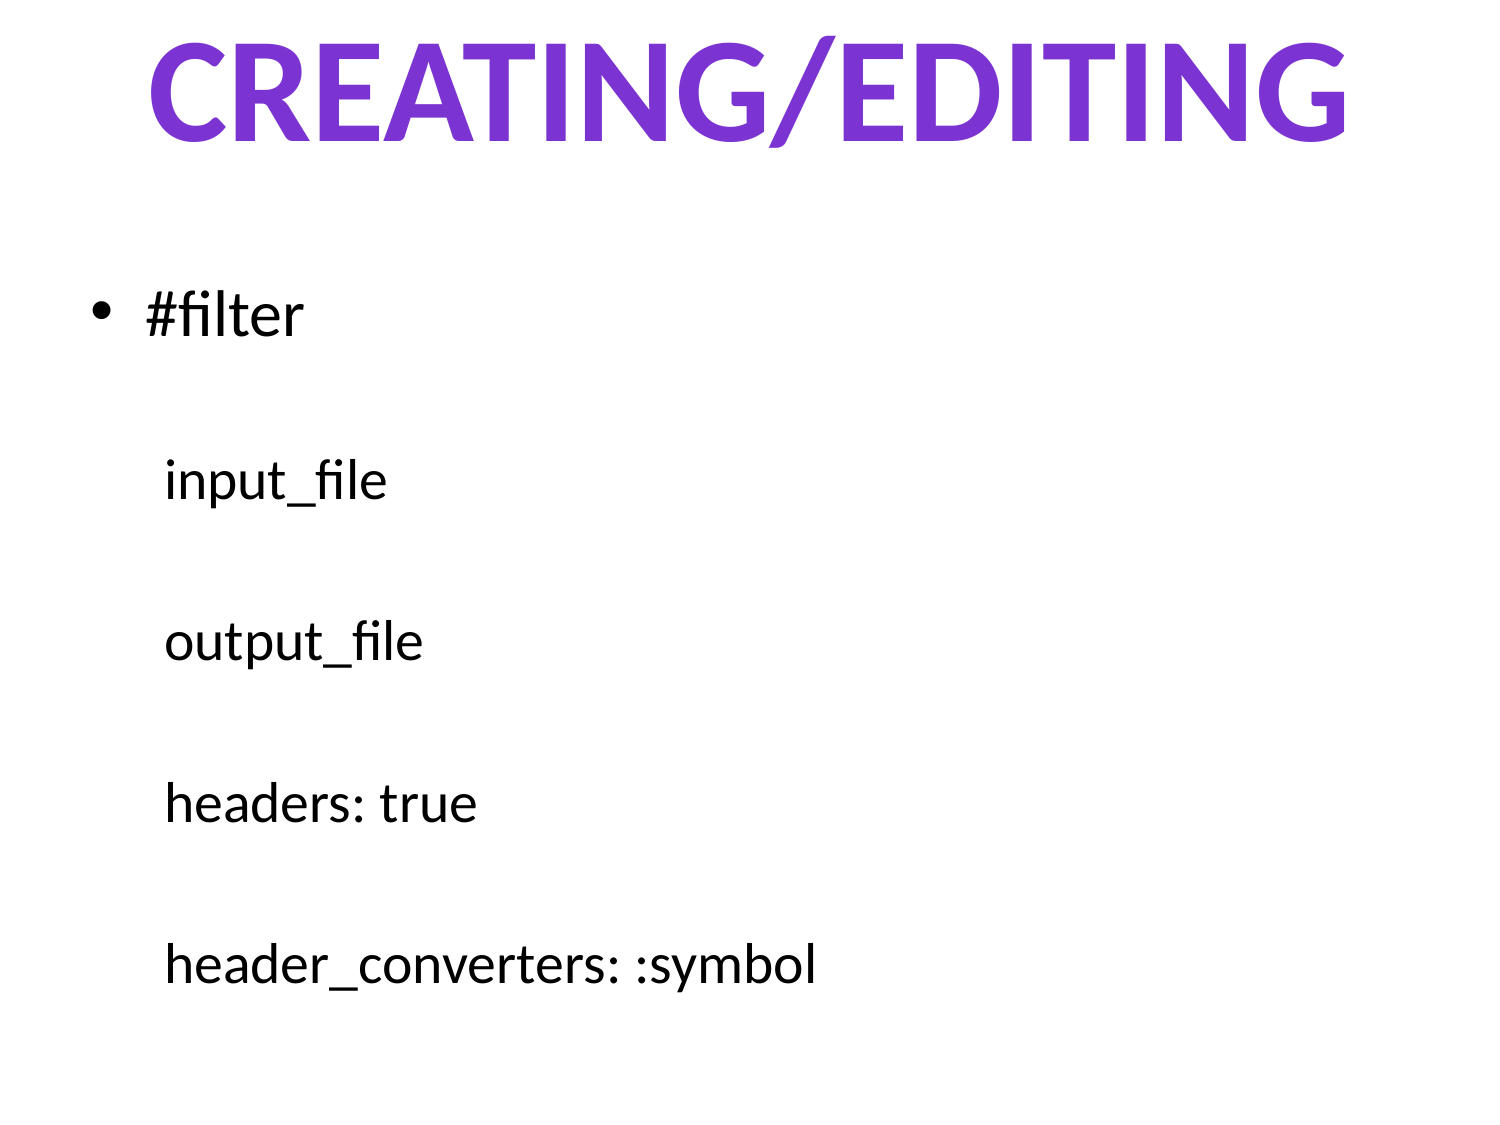

# Creating/editing
#filter

input_file

output_file

headers: true

header_converters: :symbol